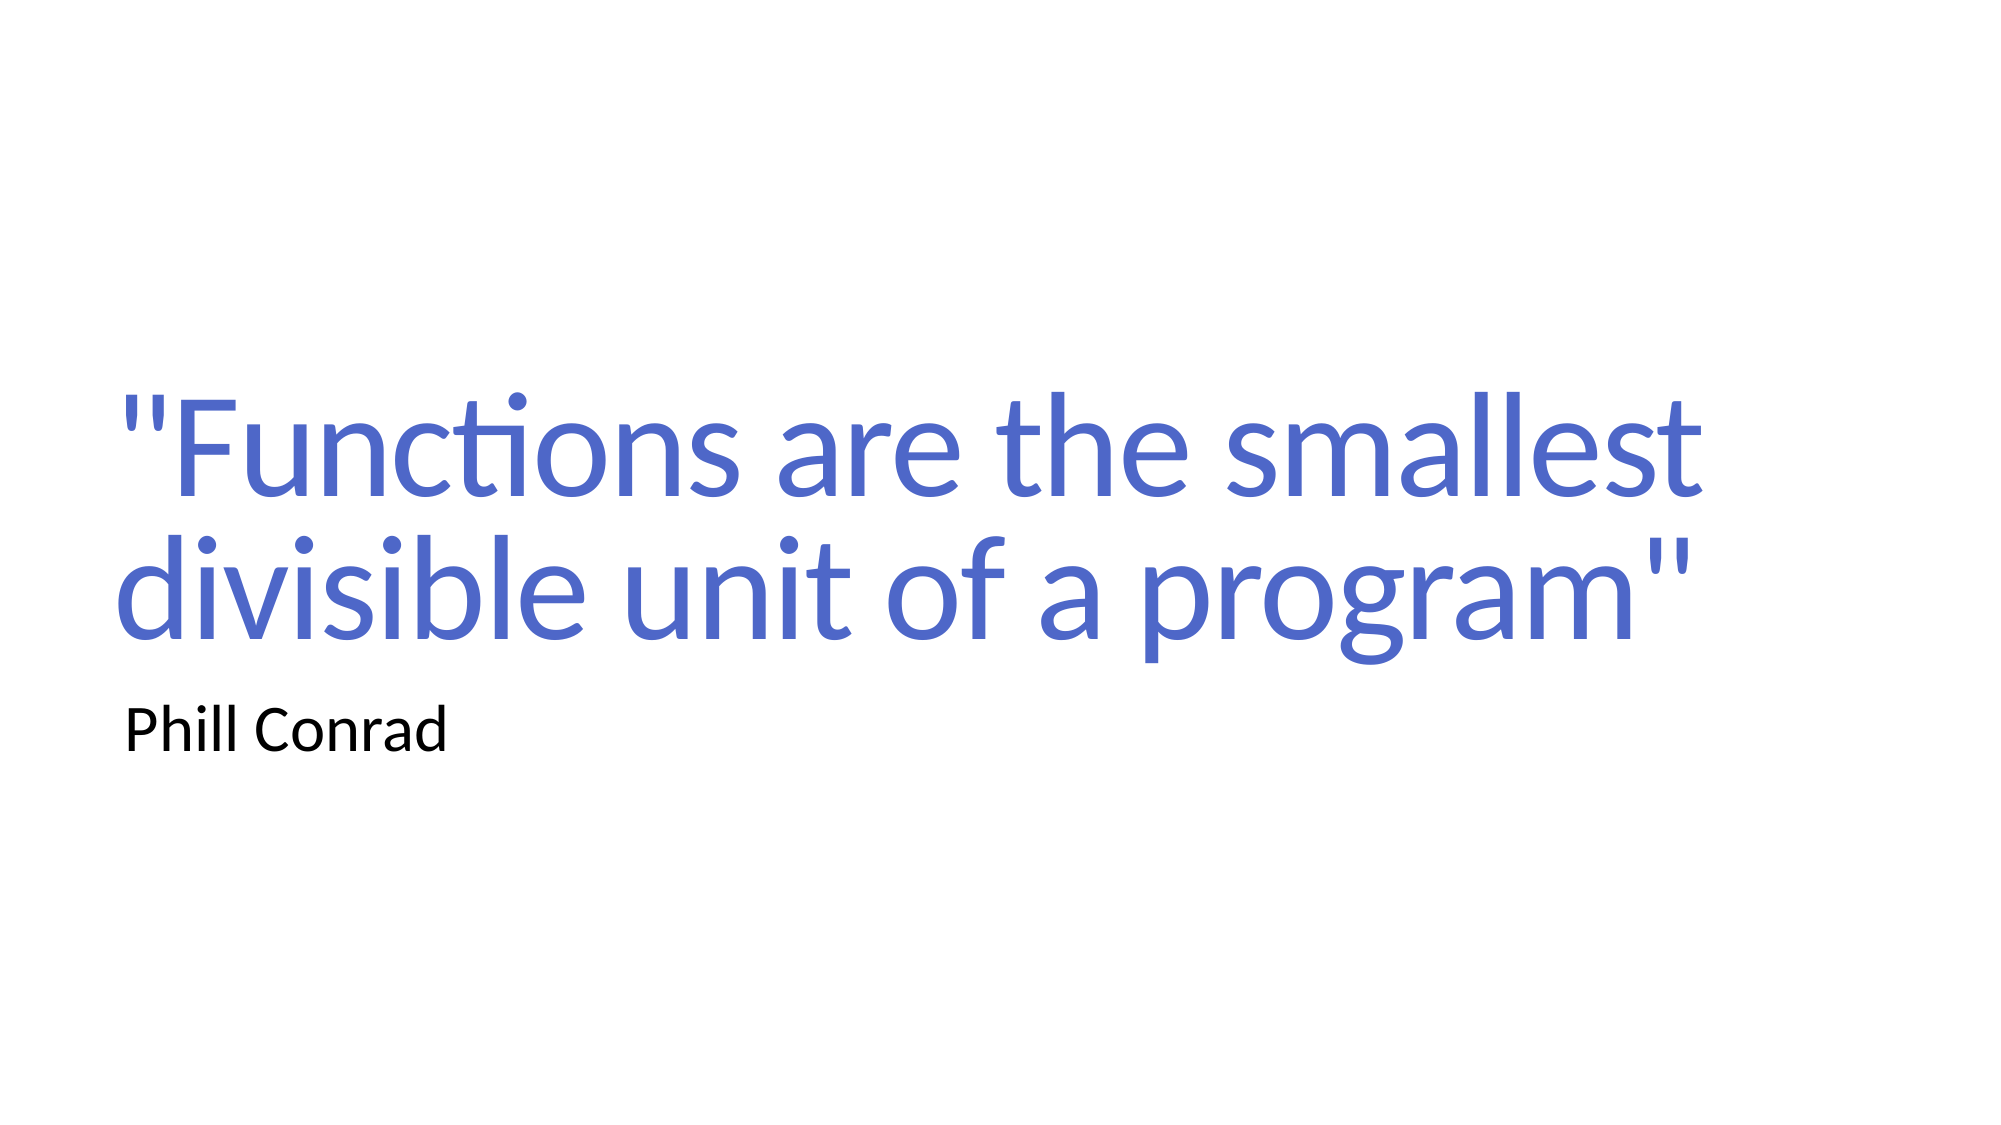

# "Functions are the smallest divisible unit of a program"
Phill Conrad